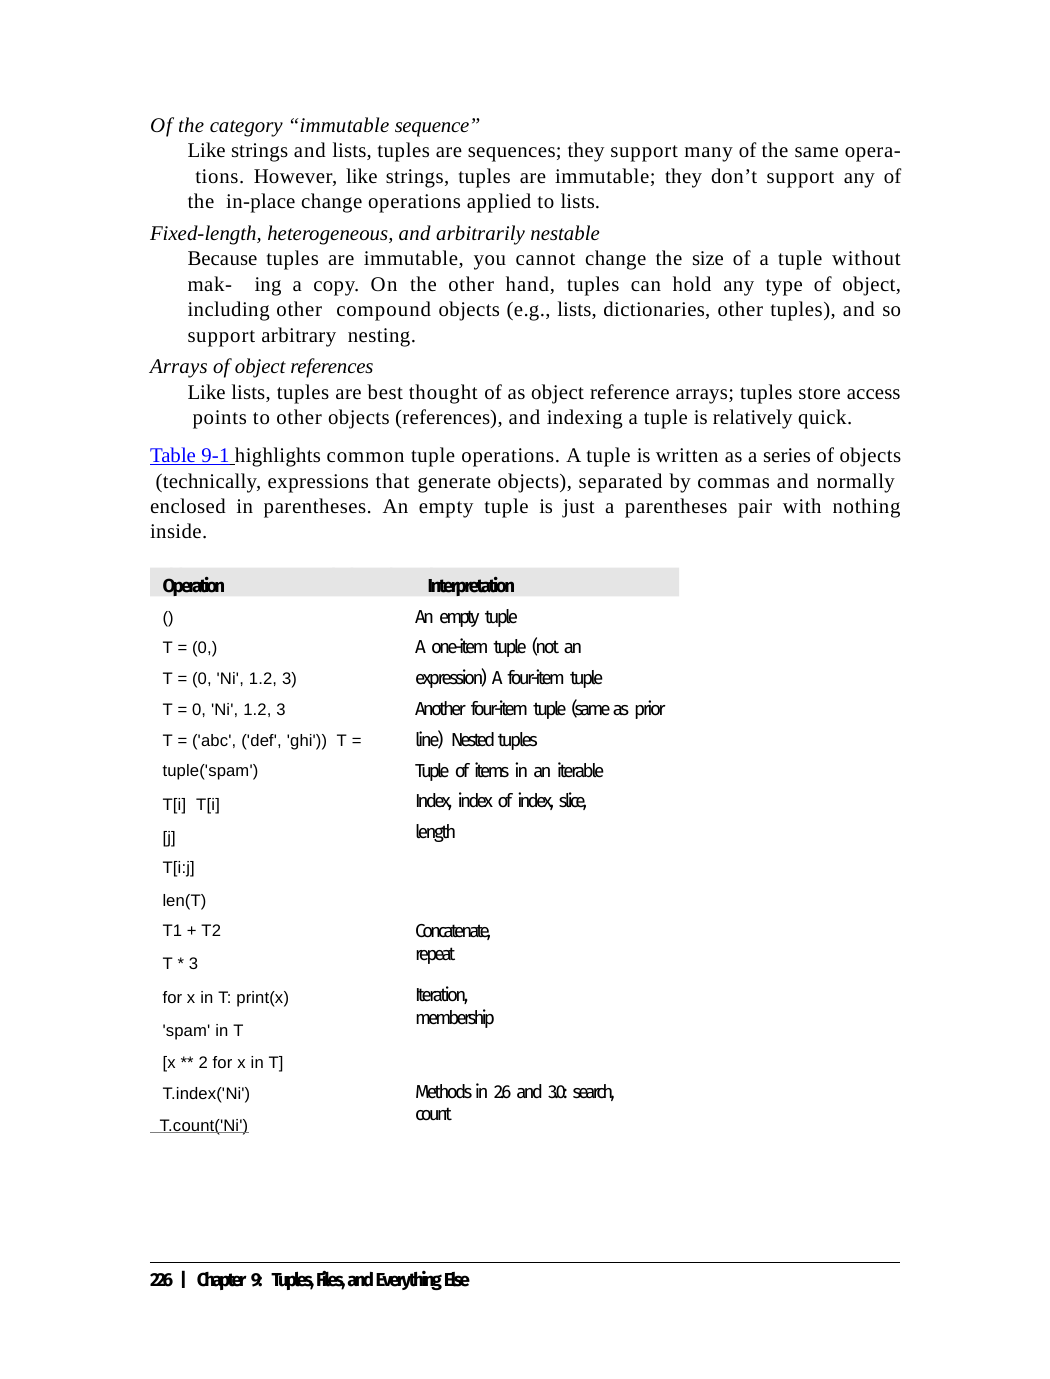

Of the category “immutable sequence”
Like strings and lists, tuples are sequences; they support many of the same opera-  tions. However, like strings, tuples are immutable; they don’t support any of the  in-place change operations applied to lists.
Fixed-length, heterogeneous, and arbitrarily nestable
Because tuples are immutable, you cannot change the size of a tuple without mak-  ing a copy. On the other hand, tuples can hold any type of object, including other  compound objects (e.g., lists, dictionaries, other tuples), and so support arbitrary  nesting.
Arrays of object references
Like lists, tuples are best thought of as object reference arrays; tuples store access  points to other objects (references), and indexing a tuple is relatively quick.
Table 9-1 highlights common tuple operations. A tuple is written as a series of objects  (technically, expressions that generate objects), separated by commas and normally  enclosed in parentheses. An empty tuple is just a parentheses pair with nothing inside.
Table 9-1. Common tuple literals and operations
Operation	Interpretation
()
T = (0,)
T = (0, 'Ni', 1.2, 3)
T = 0, 'Ni', 1.2, 3
T = ('abc', ('def', 'ghi'))  T = tuple('spam')
T[i]  T[i][j]
T[i:j]
len(T)  T1 + T2
T * 3
for x in T: print(x)  'spam' in T
[x ** 2 for x in T]  T.index('Ni')
An empty tuple
A one-item tuple (not an expression)  A four-item tuple
Another four-item tuple (same as prior line)  Nested tuples
Tuple of items in an iterable  Index, index of index, slice, length
Concatenate, repeat
Iteration, membership
Methods in 2.6 and 3.0: search, count
  T.count('Ni')

226  |  Chapter 9:  Tuples, Files, and Everything Else